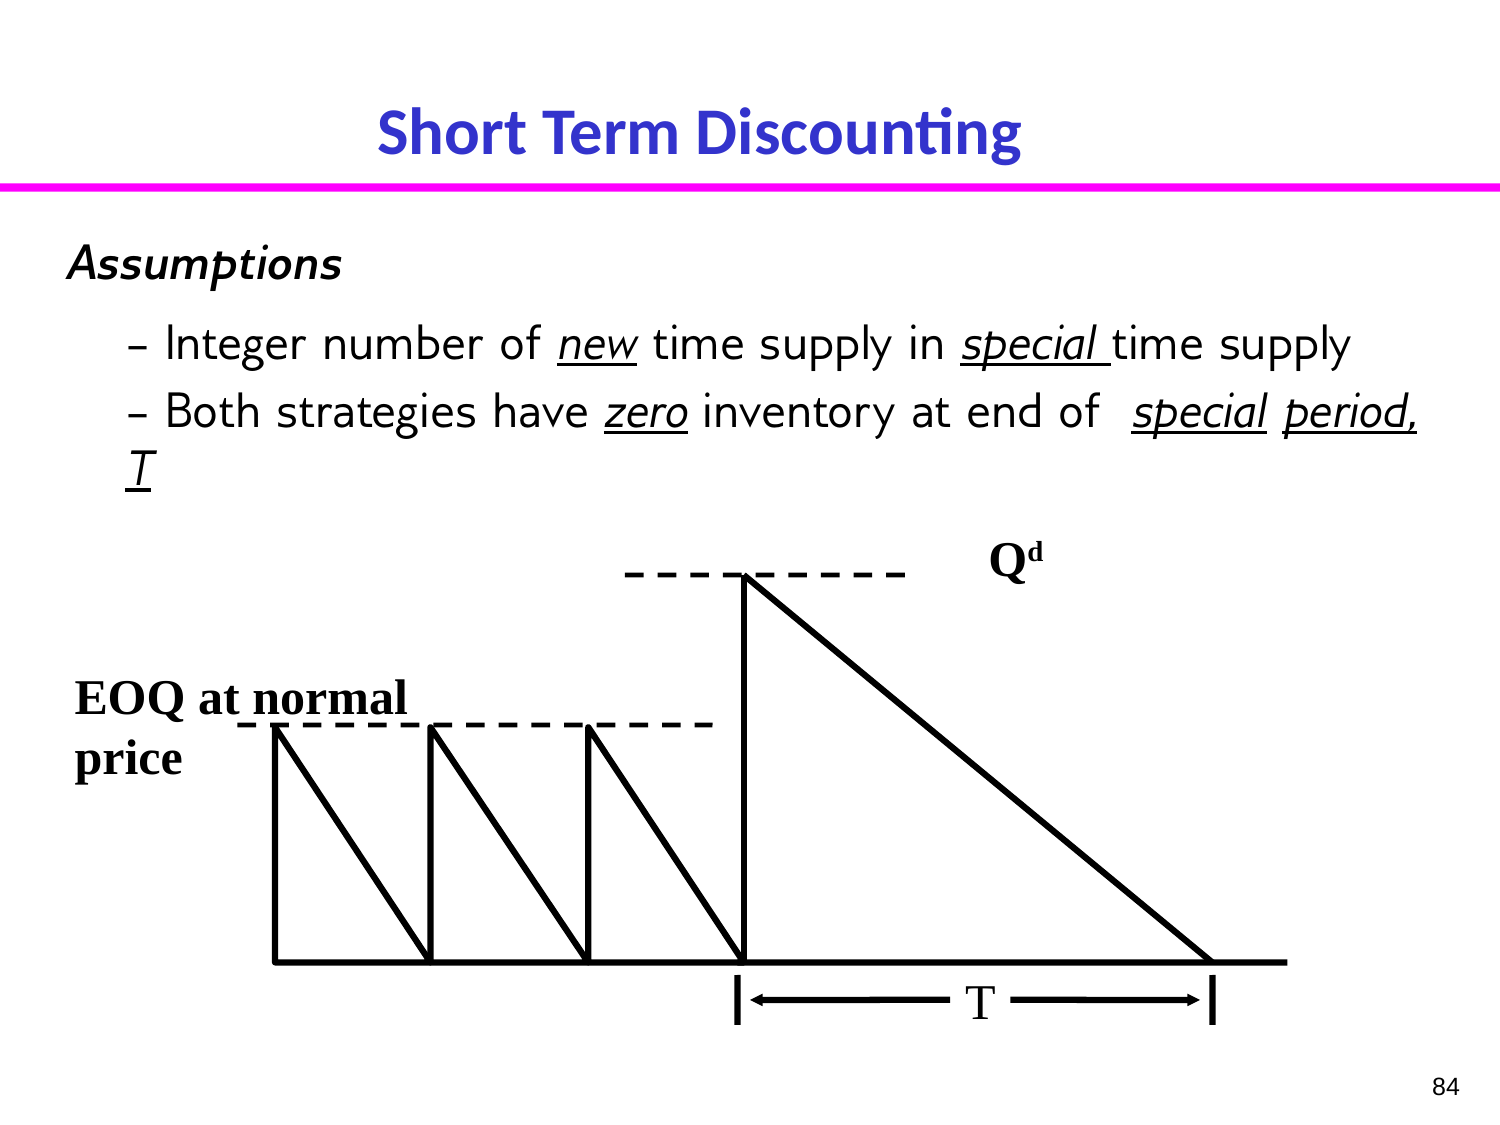

Short Term Discounting
 Assumptions

– Integer number of new time supply in special time supply
– Both strategies have zero inventory at end of  special period, T
Qd

EOQ at normal
price

T

84